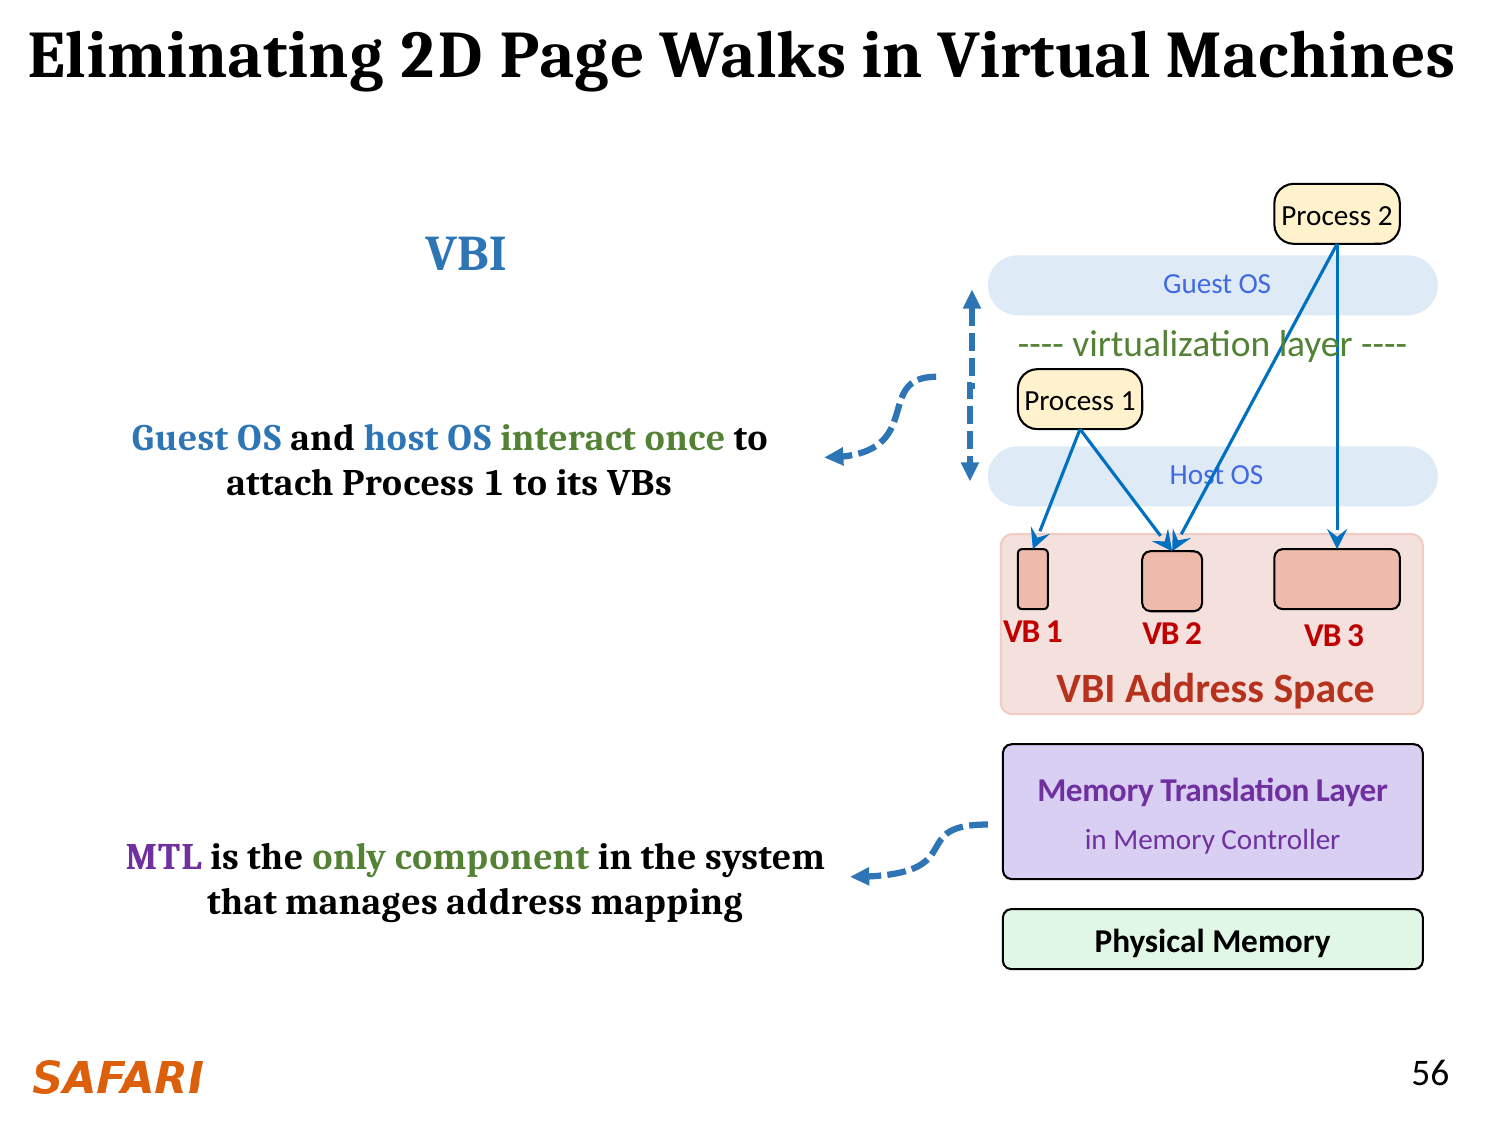

# Eliminating 2D Page Walks in Virtual Machines
Process 2
      Guest OS
---- virtualization layer ----
Process 1
       Host OS
VBI Address Space

VB 1

VB 2
VB 3
Memory Translation Layer
in Memory Controller
Physical Memory
VBI
Guest OS and host OS interact once to attach Process 1 to its VBs
MTL is the only component in the system that manages address mapping
56